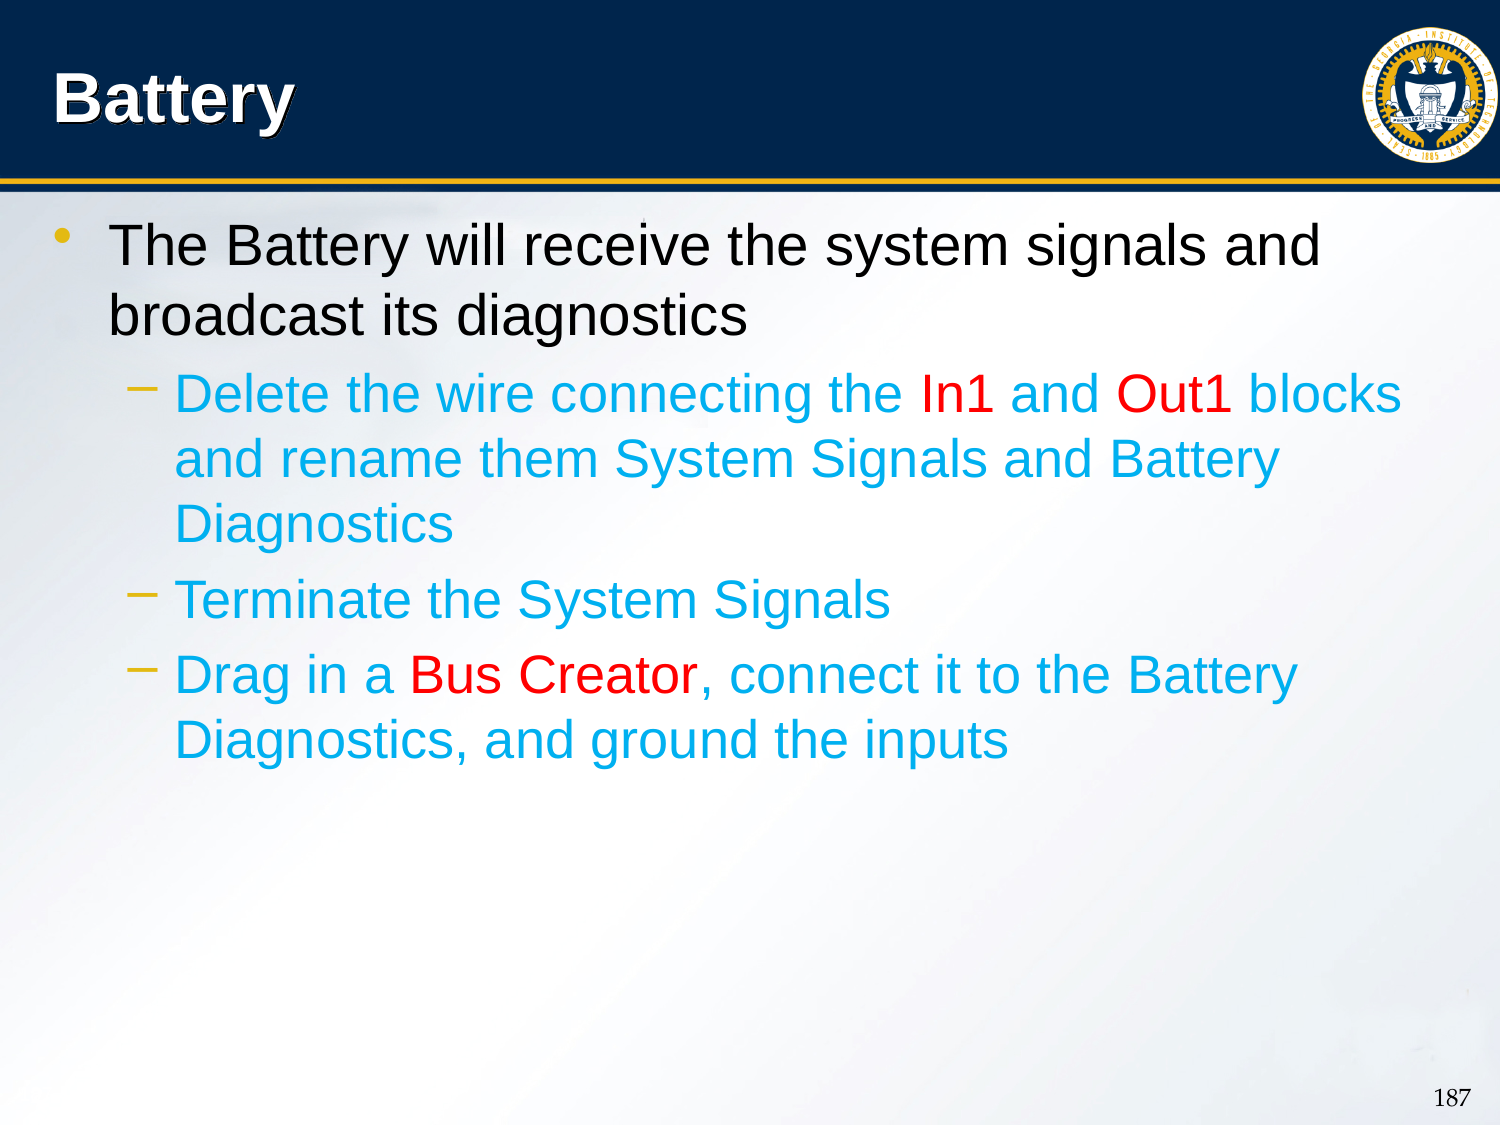

# Battery

The Battery will receive the system signals and broadcast its diagnostics
Delete the wire connecting the In1 and Out1 blocks and rename them System Signals and Battery Diagnostics
Terminate the System Signals
Drag in a Bus Creator, connect it to the Battery Diagnostics, and ground the inputs